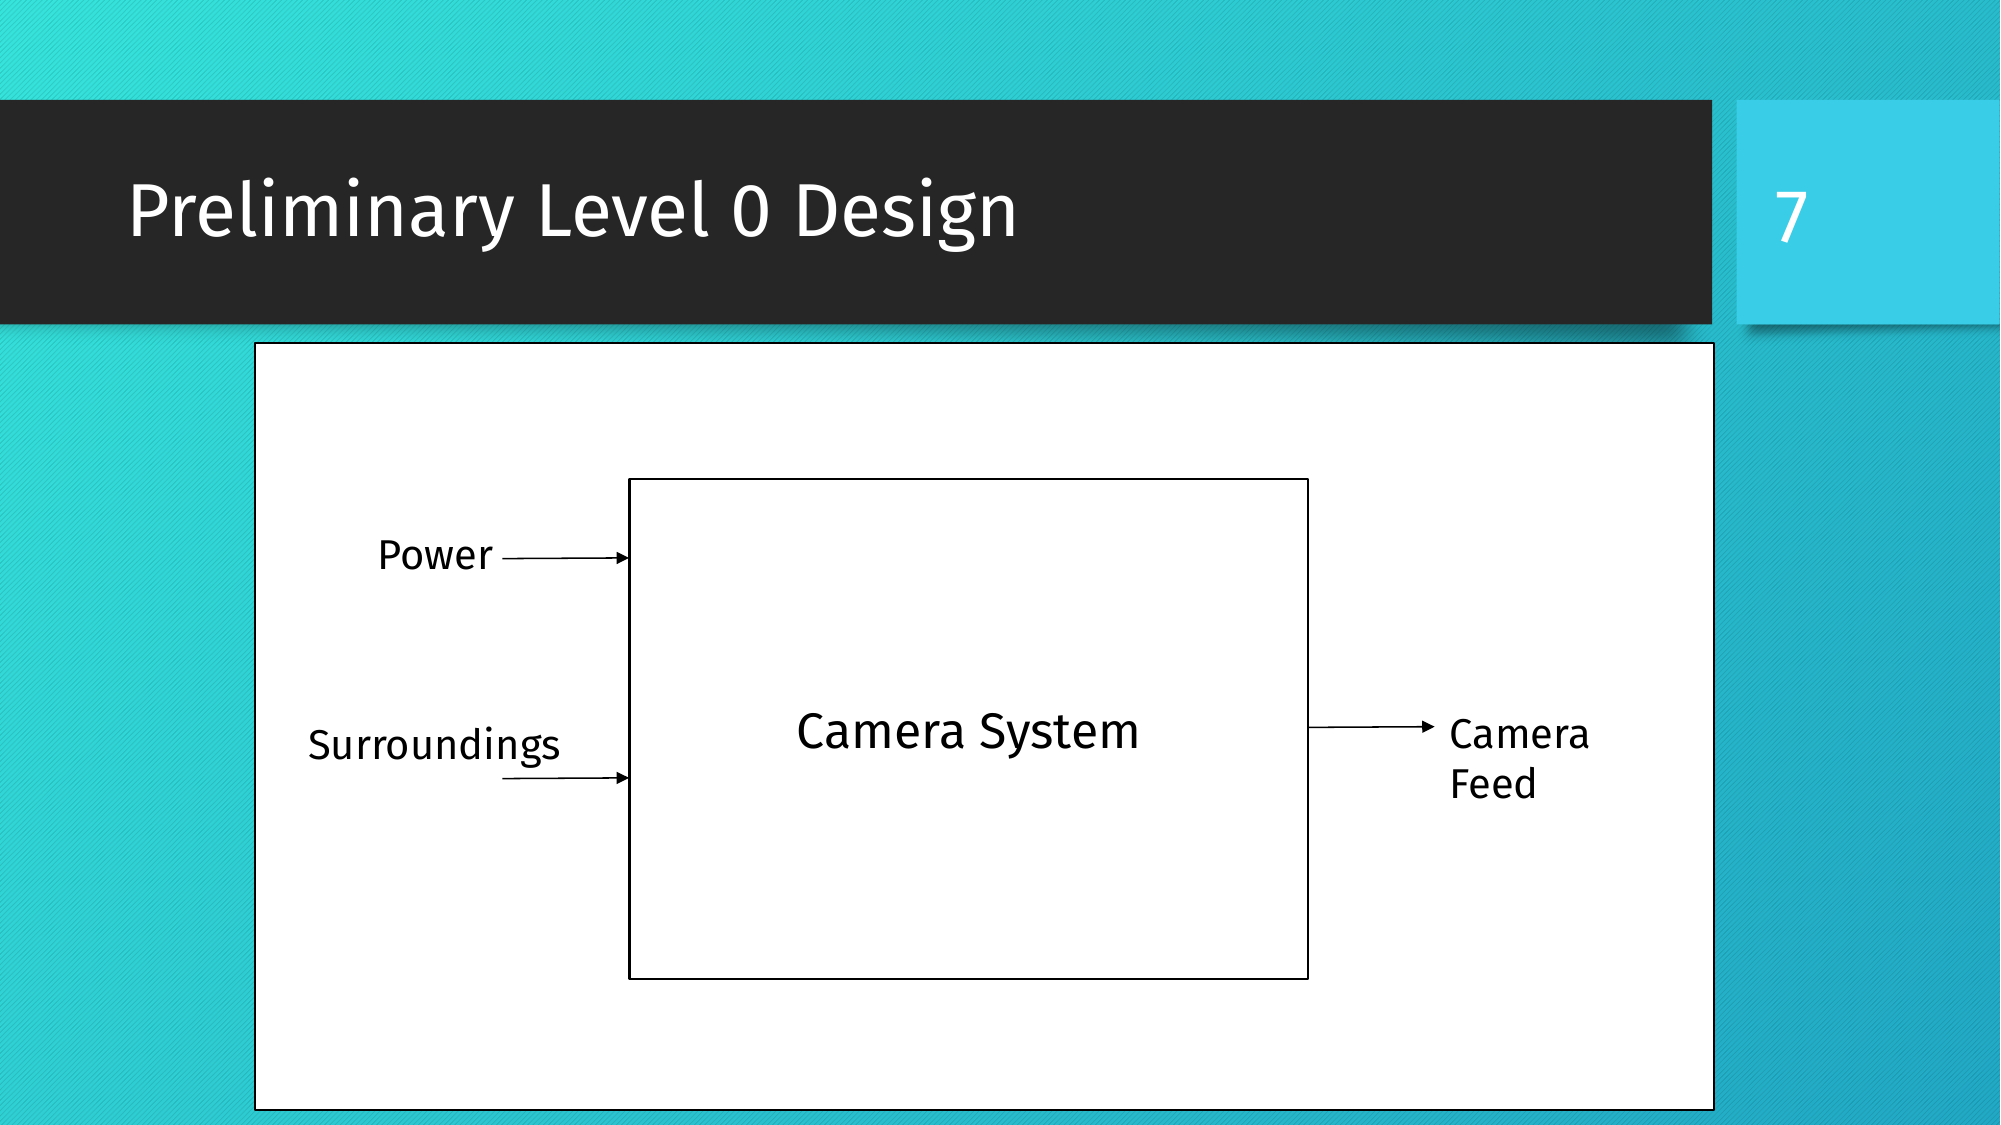

7
# Preliminary Level 0 Design
PowerPower
Camera System
Power
Camera Feed
Surroundings